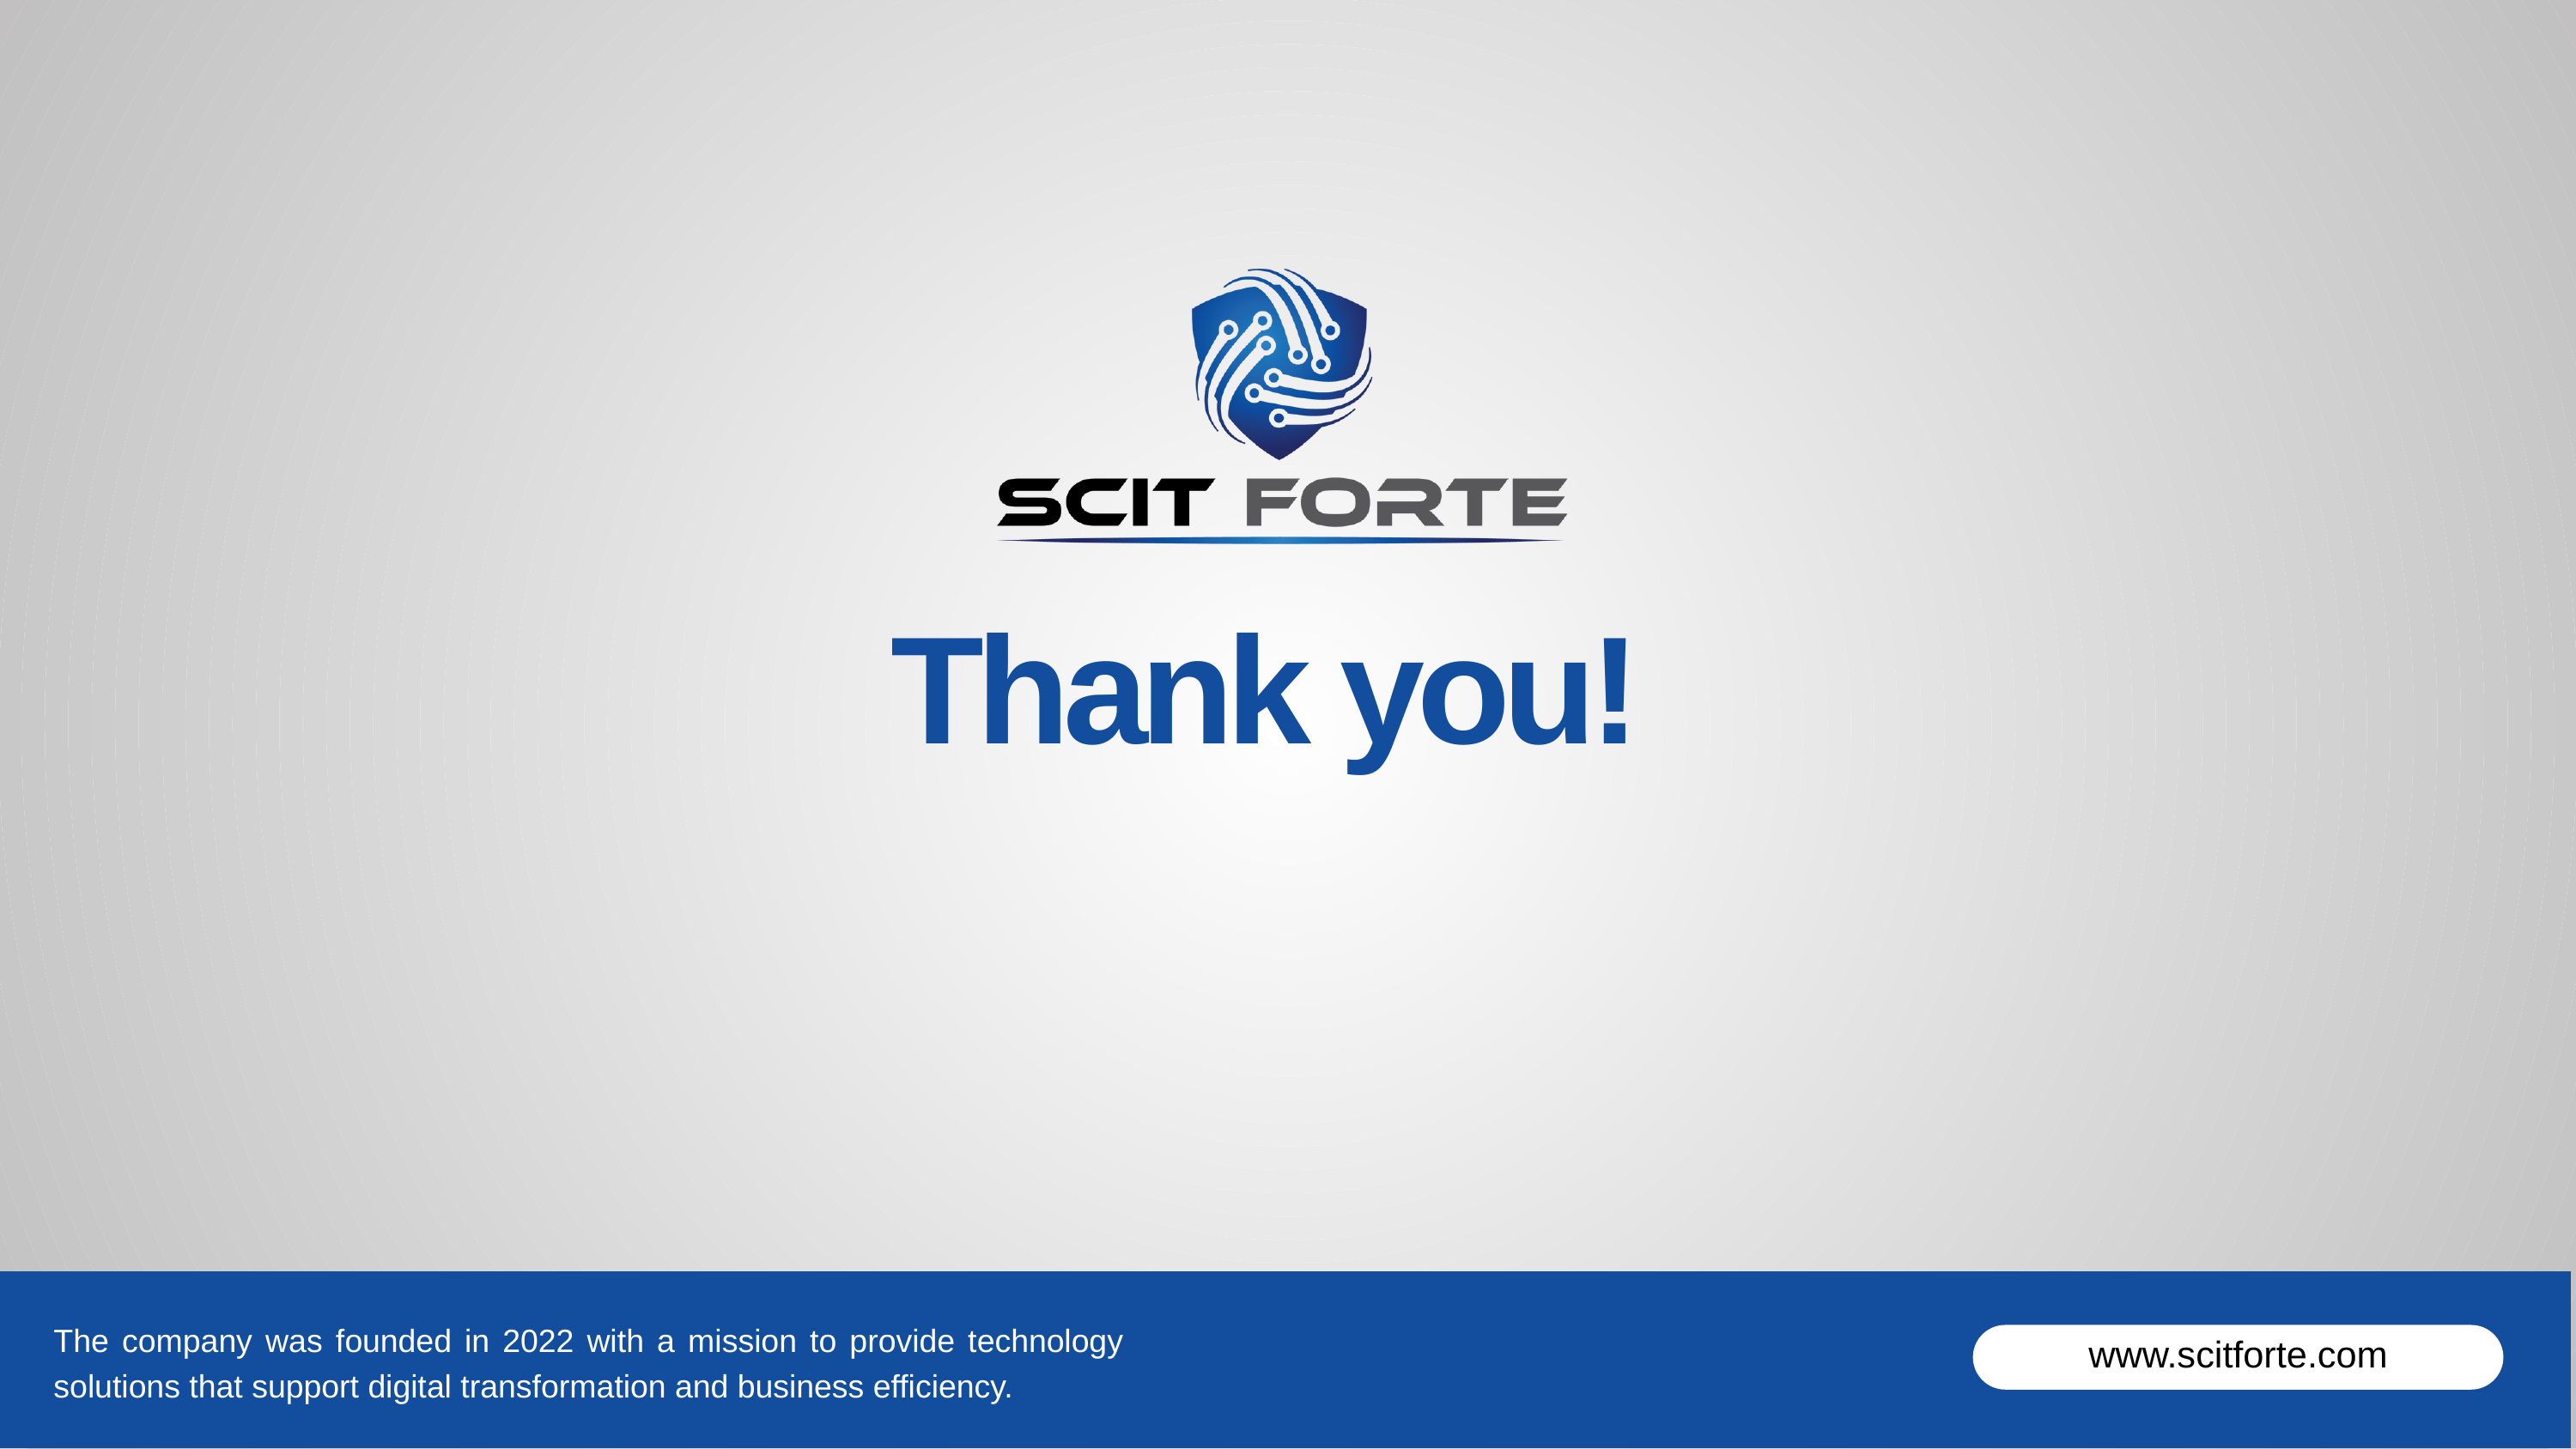

Thank you!

The company was founded in 2022 with a mission to provide technology solutions that support digital transformation and business efficiency.
www.scitforte.com